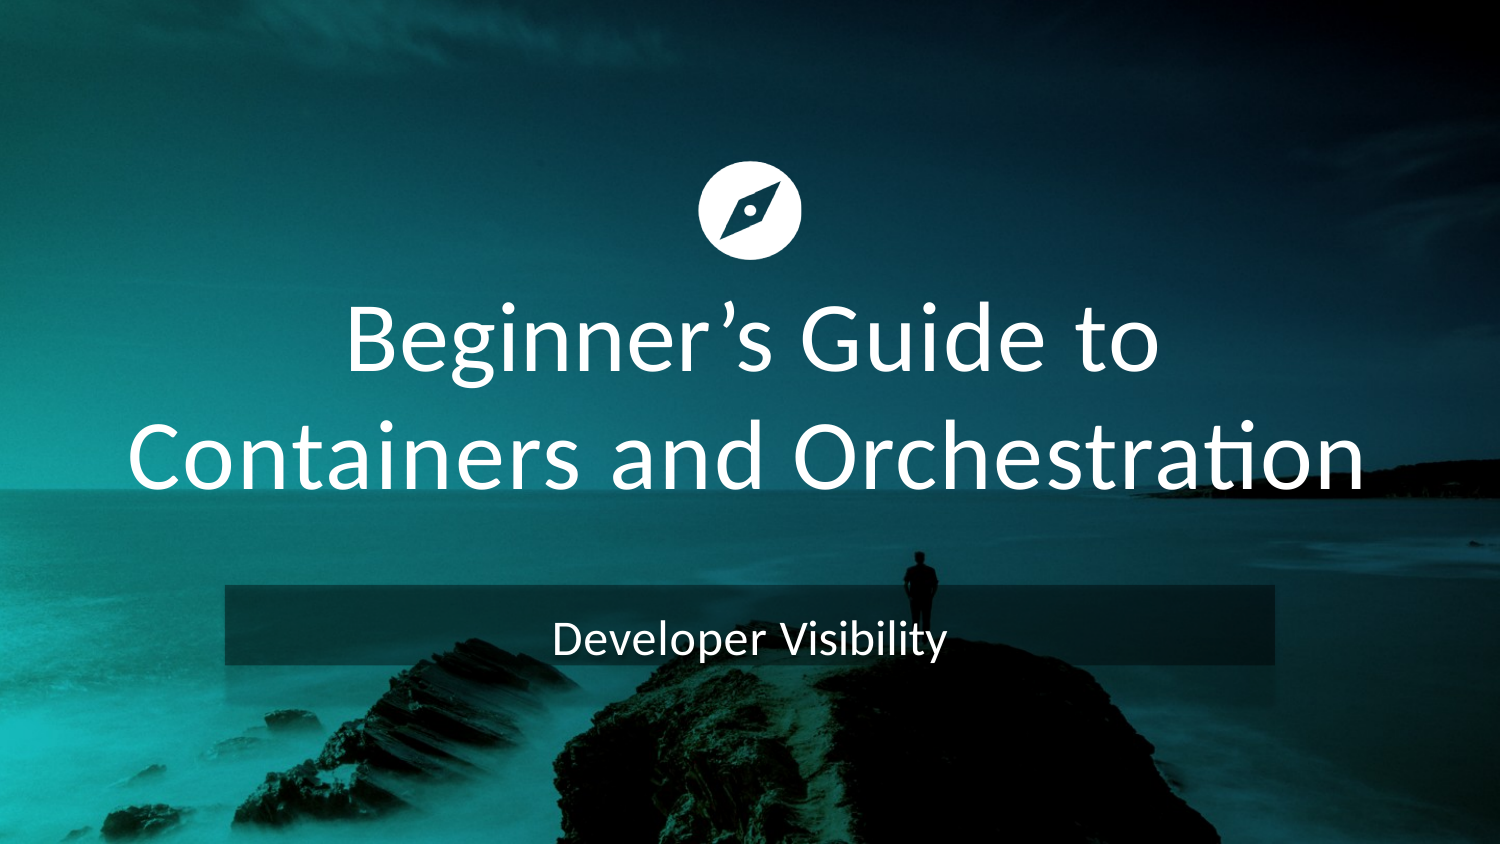

# Beginner’s Guide to  Containers and Orchestration

Developer Visibility

Beginner’s Guide to Containers and  Orchestration